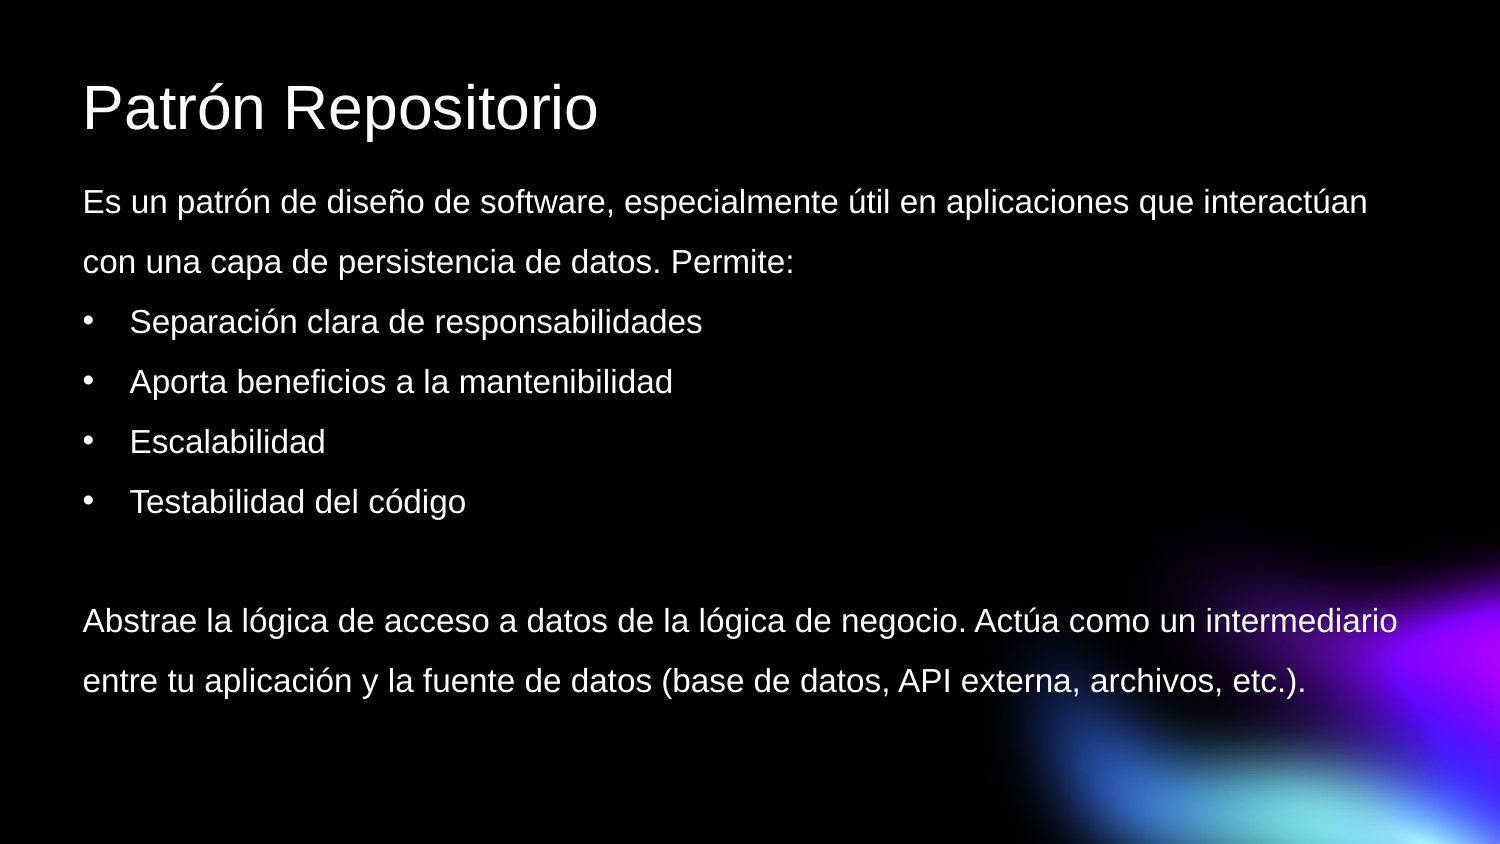

# Patrón Repositorio
Es un patrón de diseño de software, especialmente útil en aplicaciones que interactúan con una capa de persistencia de datos. Permite:
Separación clara de responsabilidades
Aporta beneficios a la mantenibilidad
Escalabilidad
Testabilidad del código

Abstrae la lógica de acceso a datos de la lógica de negocio. Actúa como un intermediario entre tu aplicación y la fuente de datos (base de datos, API externa, archivos, etc.).